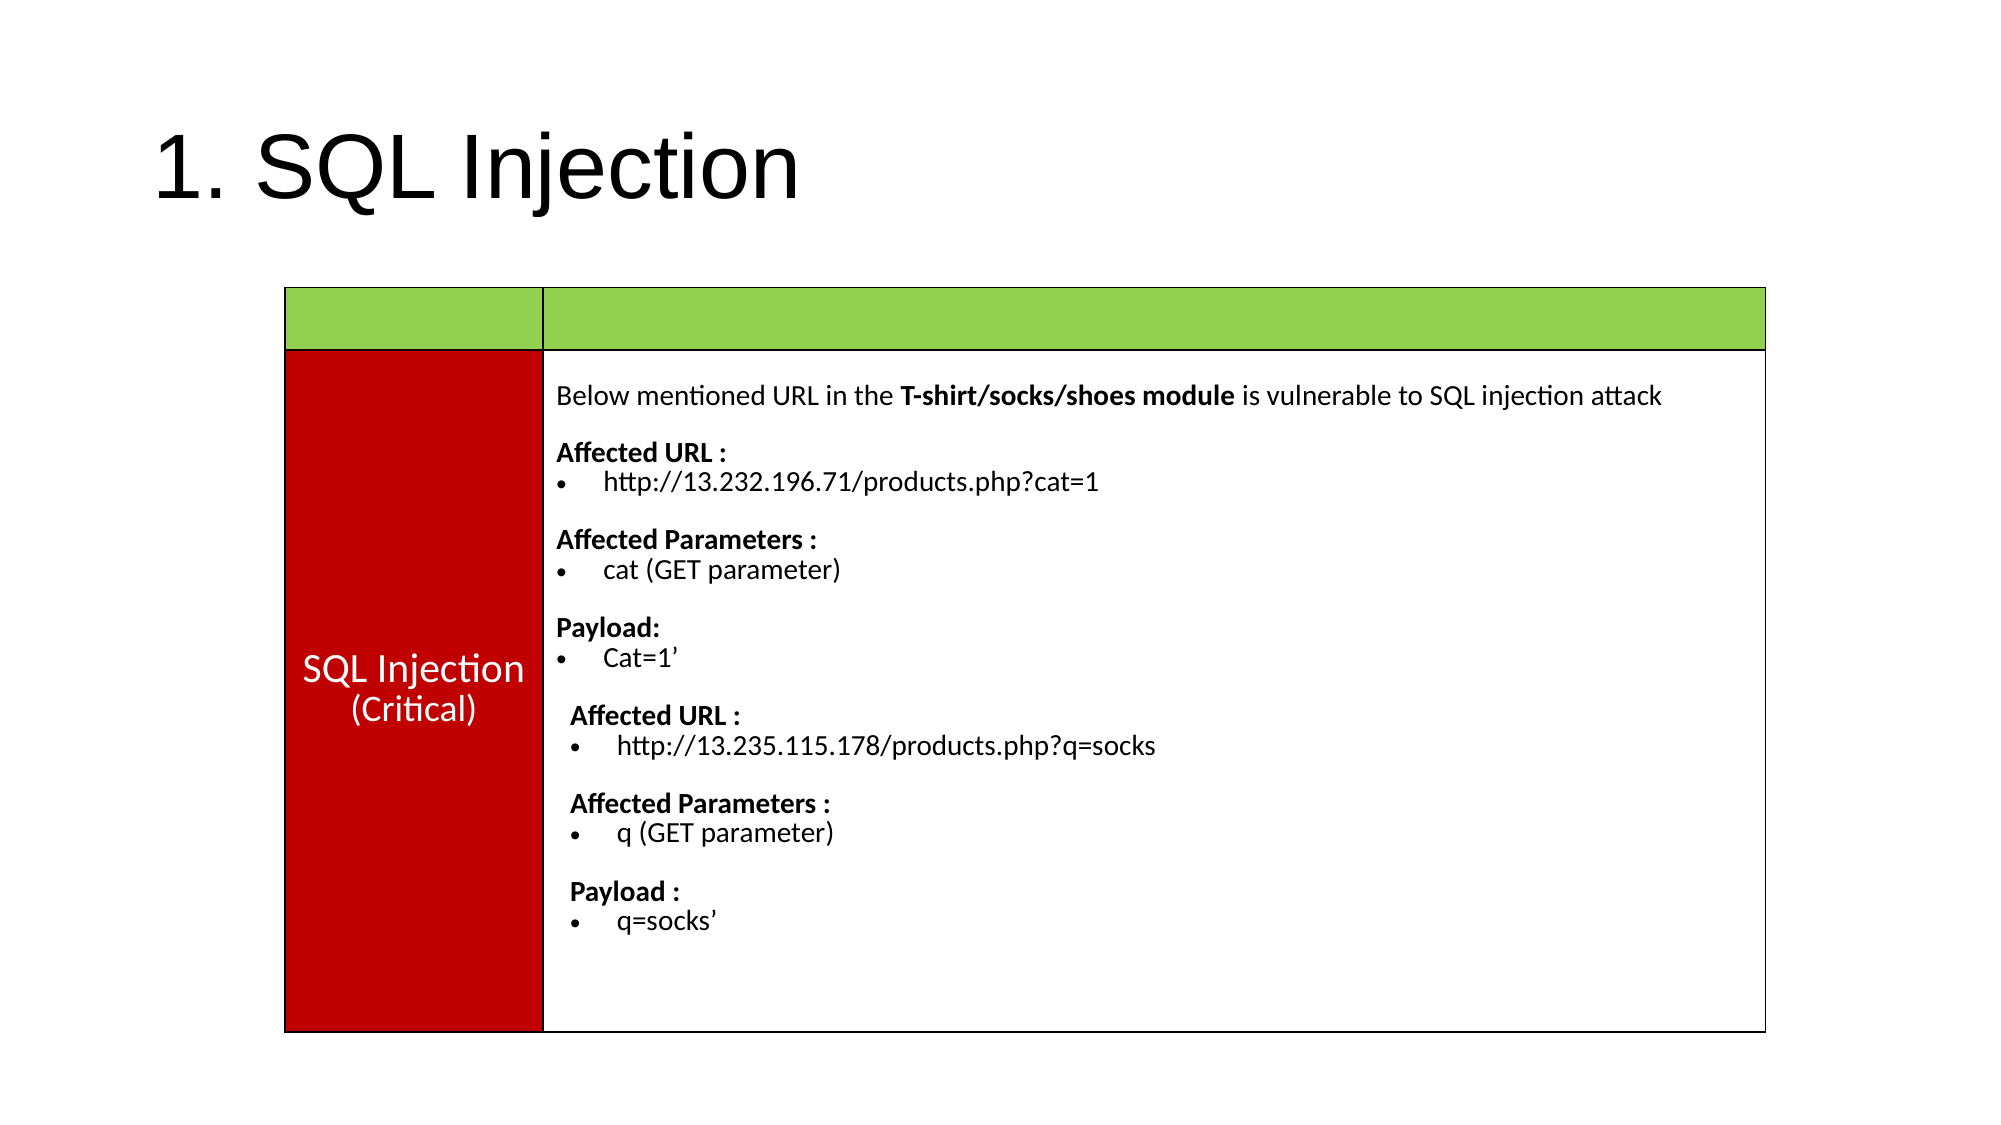

# 1. SQL Injection
|  |  |
| --- | --- |
| SQL Injection (Critical) | Below mentioned URL in the T-shirt/socks/shoes module is vulnerable to SQL injection attack Affected URL : http://13.232.196.71/products.php?cat=1 Affected Parameters : cat (GET parameter) Payload: Cat=1’ Affected URL : http://13.235.115.178/products.php?q=socks Affected Parameters : q (GET parameter) Payload : q=socks’ |